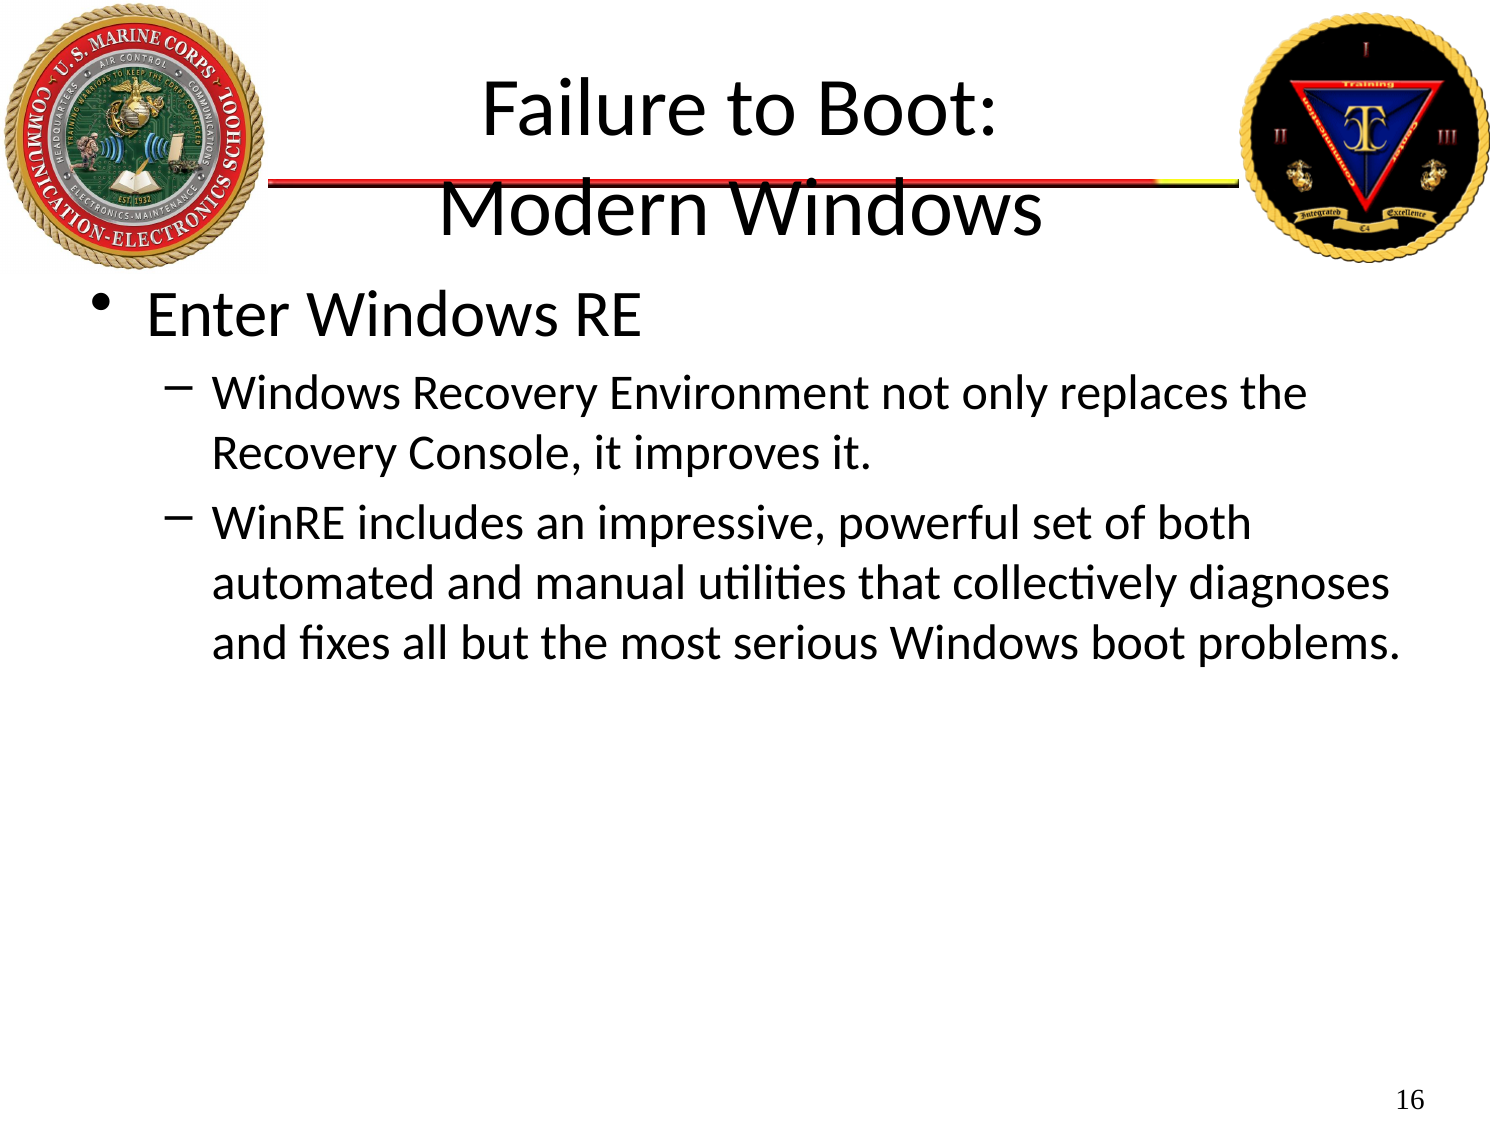

# Failure to Boot: Modern Windows
Enter Windows RE
Windows Recovery Environment not only replaces the Recovery Console, it improves it.
WinRE includes an impressive, powerful set of both automated and manual utilities that collectively diagnoses and fixes all but the most serious Windows boot problems.